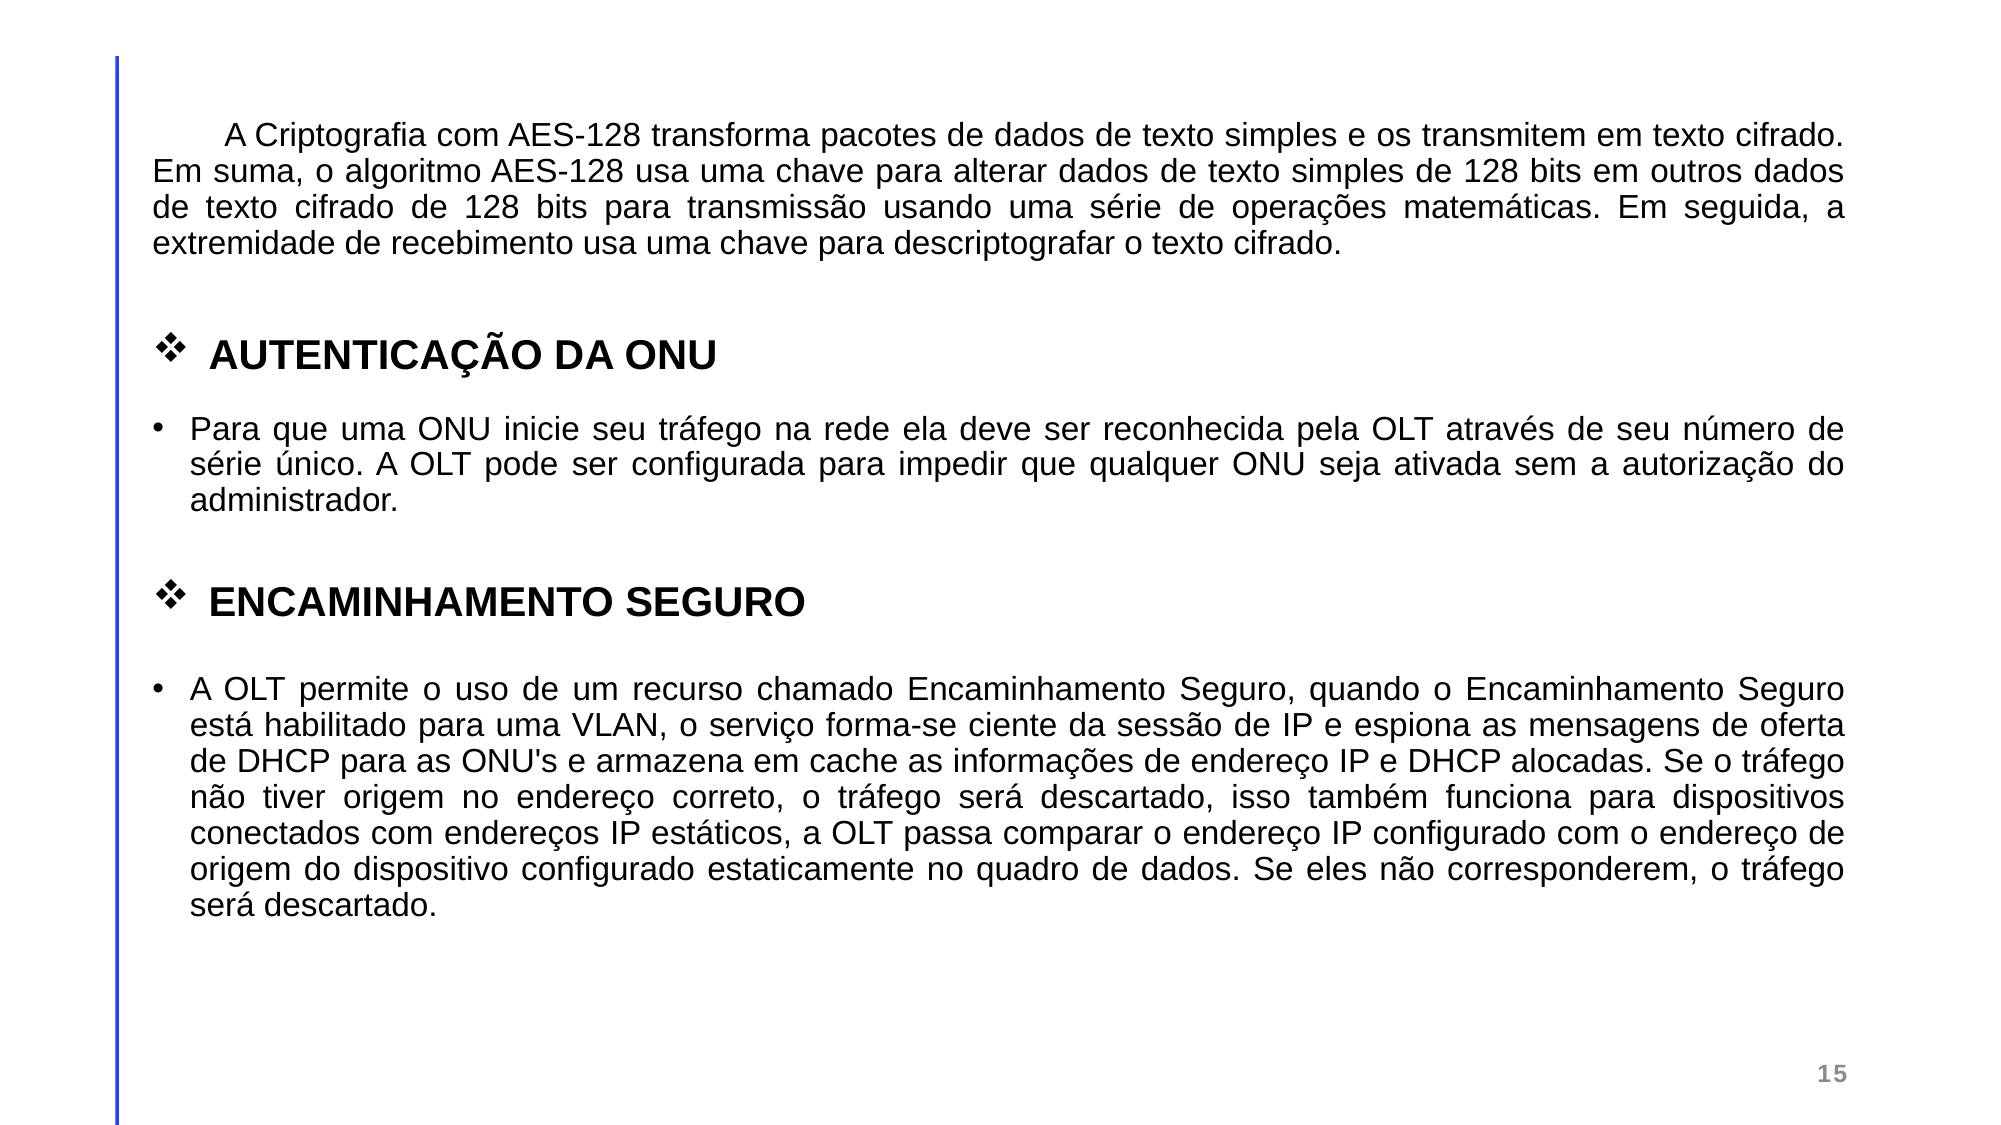

A Criptografia com AES-128 transforma pacotes de dados de texto simples e os transmitem em texto cifrado. Em suma, o algoritmo AES-128 usa uma chave para alterar dados de texto simples de 128 bits em outros dados de texto cifrado de 128 bits para transmissão usando uma série de operações matemáticas. Em seguida, a extremidade de recebimento usa uma chave para descriptografar o texto cifrado.
AUTENTICAÇÃO DA ONU
Para que uma ONU inicie seu tráfego na rede ela deve ser reconhecida pela OLT através de seu número de série único. A OLT pode ser configurada para impedir que qualquer ONU seja ativada sem a autorização do administrador.
ENCAMINHAMENTO SEGURO
A OLT permite o uso de um recurso chamado Encaminhamento Seguro, quando o Encaminhamento Seguro está habilitado para uma VLAN, o serviço forma-se ciente da sessão de IP e espiona as mensagens de oferta de DHCP para as ONU's e armazena em cache as informações de endereço IP e DHCP alocadas. Se o tráfego não tiver origem no endereço correto, o tráfego será descartado, isso também funciona para dispositivos conectados com endereços IP estáticos, a OLT passa comparar o endereço IP configurado com o endereço de origem do dispositivo configurado estaticamente no quadro de dados. Se eles não corresponderem, o tráfego será descartado.
15